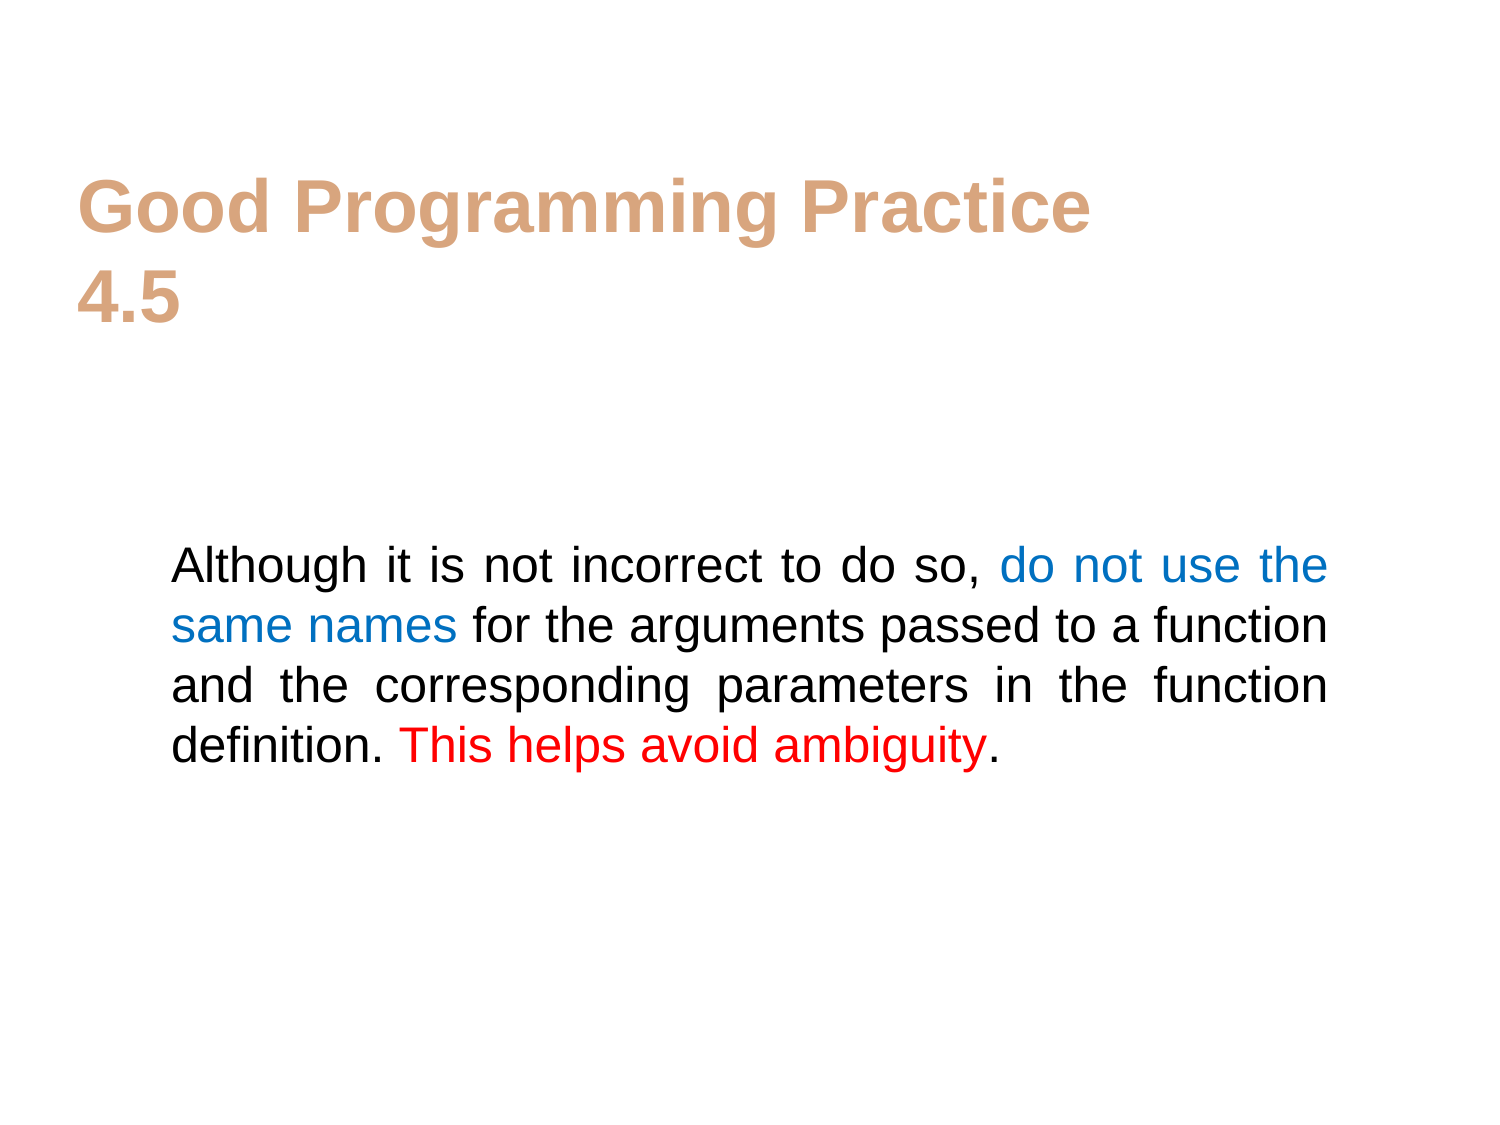

# Good Programming Practice 4.5
Although it is not incorrect to do so, do not use the same names for the arguments passed to a function and the corresponding parameters in the function definition. This helps avoid ambiguity.